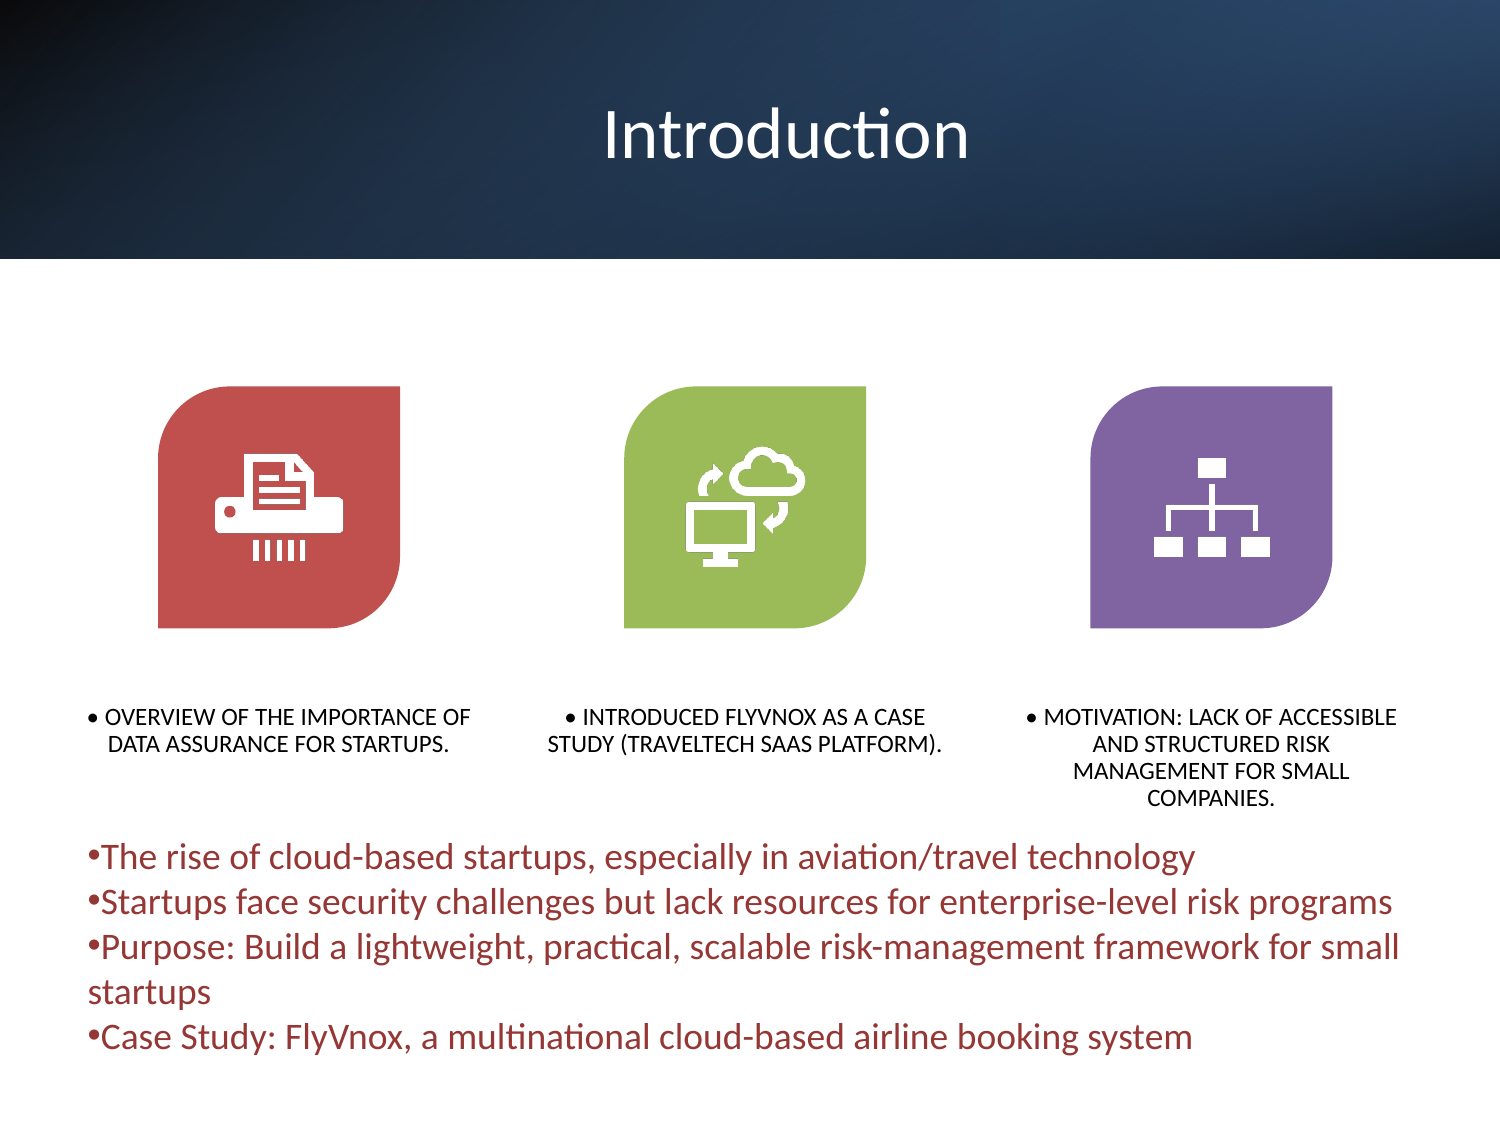

# Introduction
• Overview of the importance of data assurance for startups.
• Introduced FlyVnox as a case study (TravelTech SaaS platform).
• Motivation: lack of accessible and structured risk management for small companies.
The rise of cloud-based startups, especially in aviation/travel technology
Startups face security challenges but lack resources for enterprise-level risk programs
Purpose: Build a lightweight, practical, scalable risk-management framework for small startups
Case Study: FlyVnox, a multinational cloud-based airline booking system